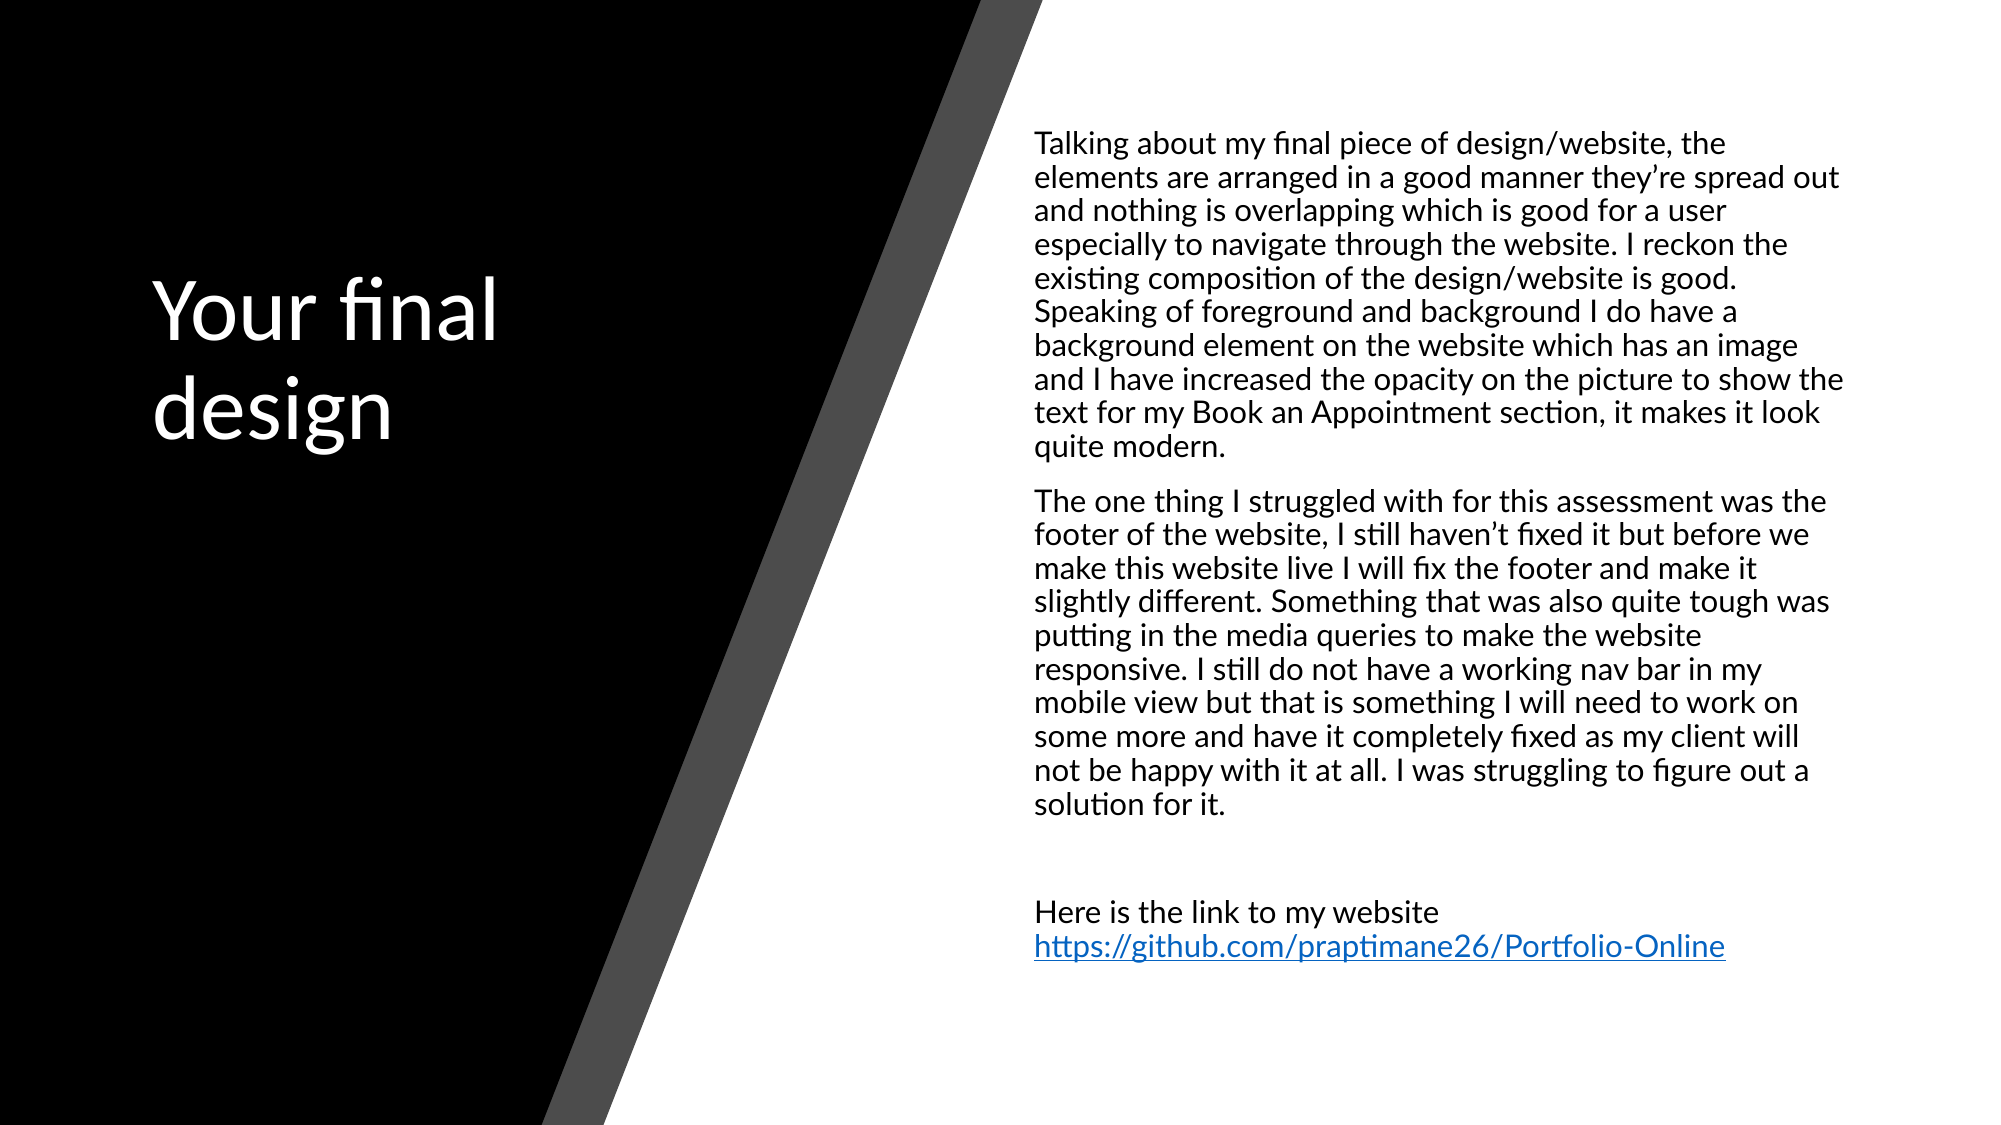

# Your final design
Talking about my final piece of design/website, the elements are arranged in a good manner they’re spread out and nothing is overlapping which is good for a user especially to navigate through the website. I reckon the existing composition of the design/website is good. Speaking of foreground and background I do have a background element on the website which has an image and I have increased the opacity on the picture to show the text for my Book an Appointment section, it makes it look quite modern.
The one thing I struggled with for this assessment was the footer of the website, I still haven’t fixed it but before we make this website live I will fix the footer and make it slightly different. Something that was also quite tough was putting in the media queries to make the website responsive. I still do not have a working nav bar in my mobile view but that is something I will need to work on some more and have it completely fixed as my client will not be happy with it at all. I was struggling to figure out a solution for it.

Here is the link to my website https://github.com/praptimane26/Portfolio-Online